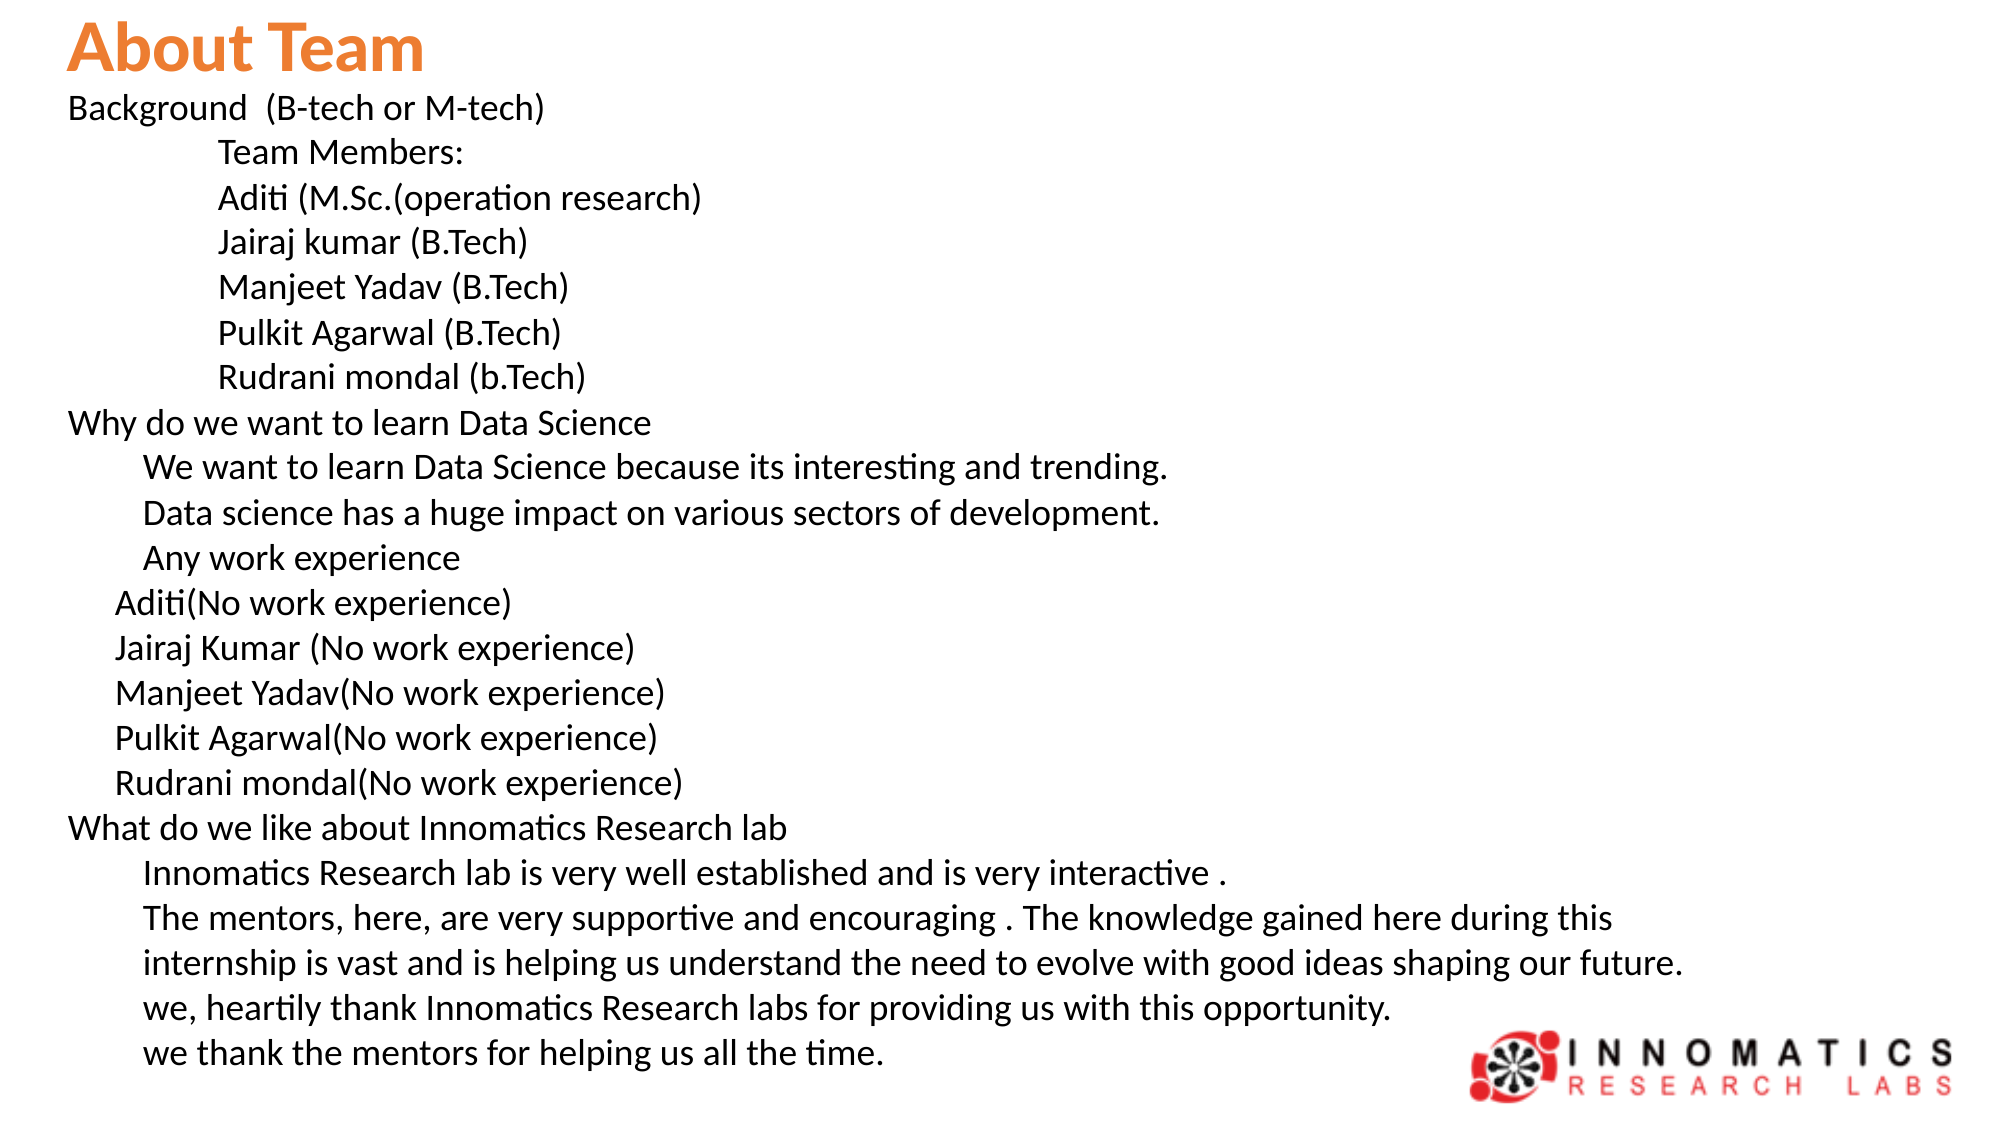

About Team
Background  (B-tech or M-tech)
	Team Members:
	Aditi (M.Sc.(operation research)
	Jairaj kumar (B.Tech)
	Manjeet Yadav (B.Tech)
	Pulkit Agarwal (B.Tech)
	Rudrani mondal (b.Tech)
Why do we want to learn Data Science
We want to learn Data Science because its interesting and trending.
Data science has a huge impact on various sectors of development.
Any work experience
	Aditi(No work experience)
	Jairaj Kumar (No work experience)
	Manjeet Yadav(No work experience)
	Pulkit Agarwal(No work experience)
	Rudrani mondal(No work experience)
What do we like about Innomatics Research lab
Innomatics Research lab is very well established and is very interactive .
The mentors, here, are very supportive and encouraging . The knowledge gained here during this internship is vast and is helping us understand the need to evolve with good ideas shaping our future.
we, heartily thank Innomatics Research labs for providing us with this opportunity.
we thank the mentors for helping us all the time.